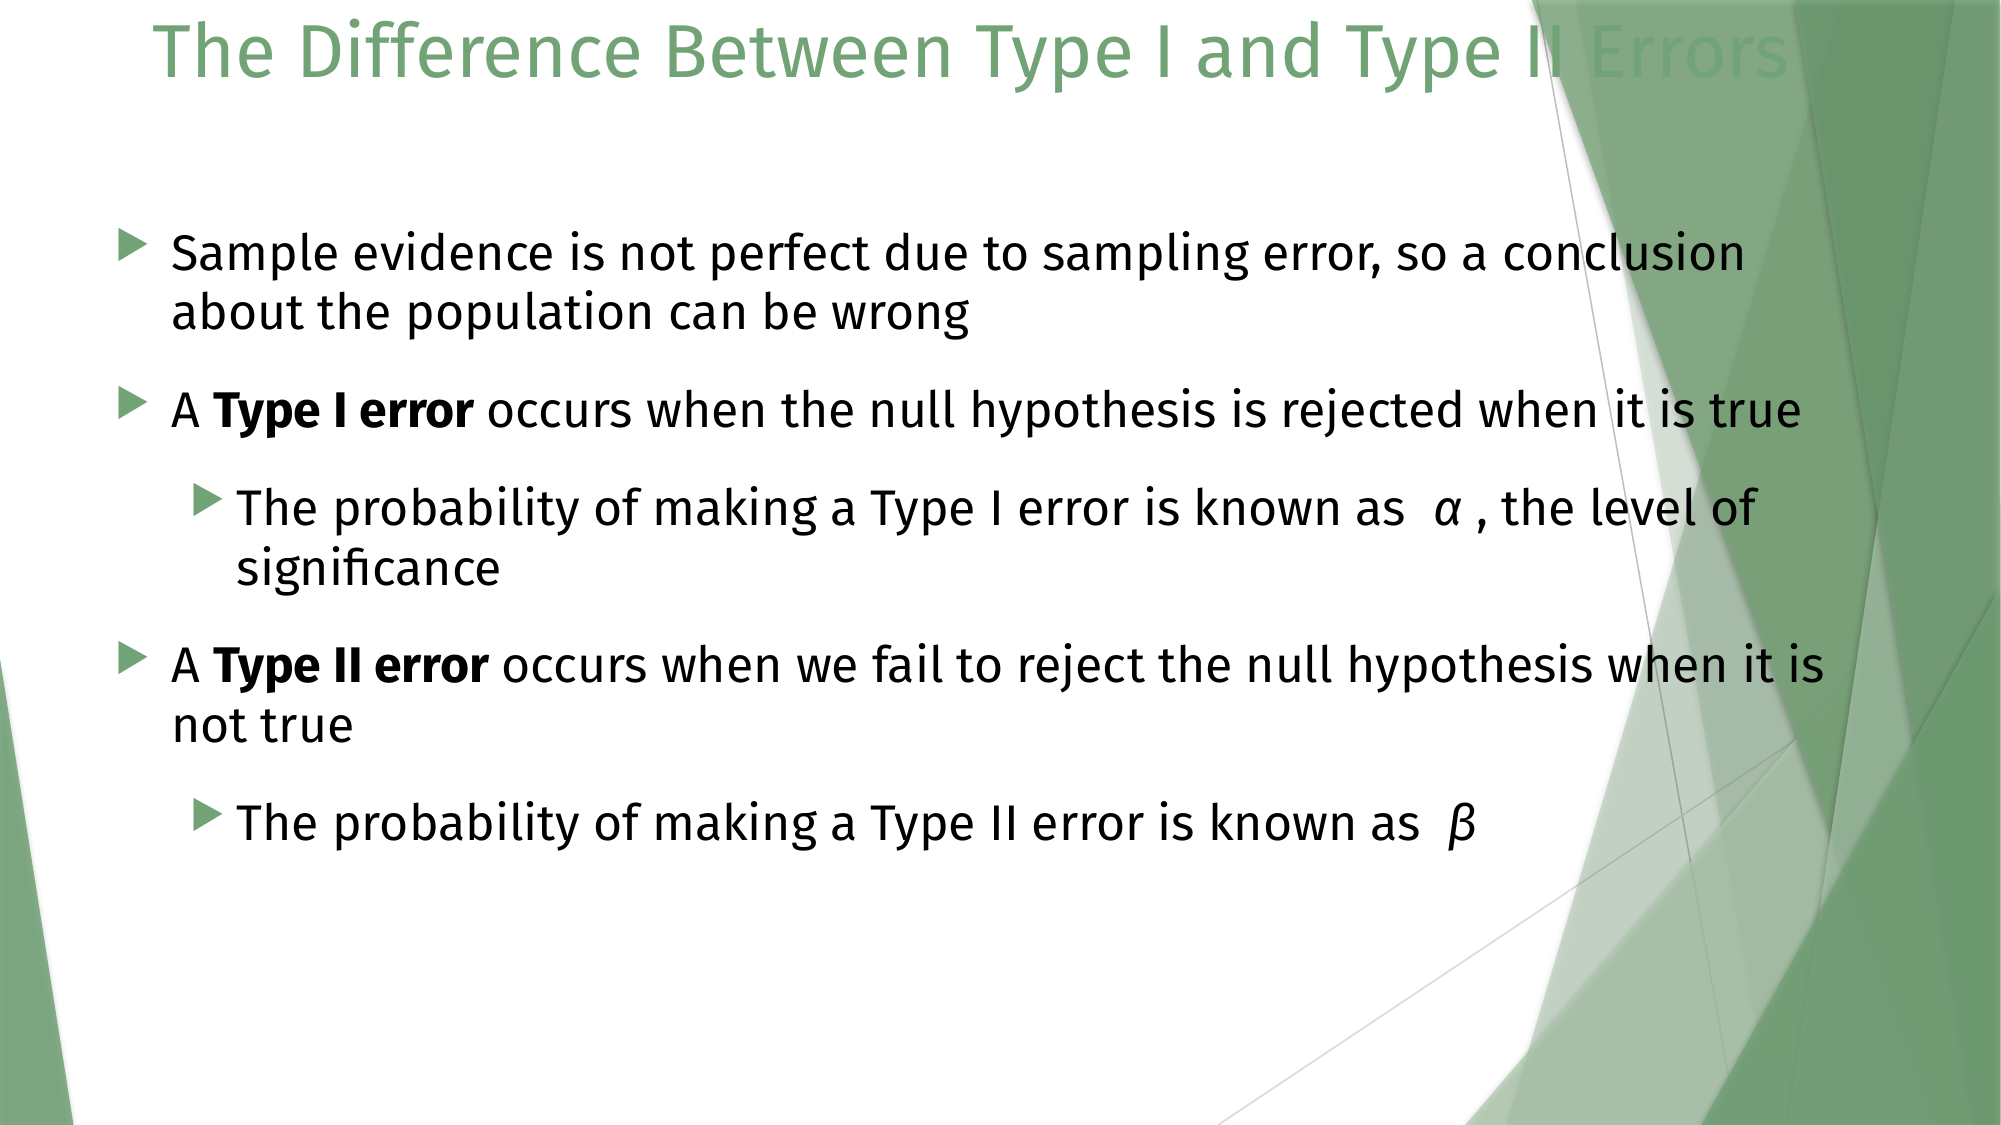

# The Difference Between Type I and Type II Errors
Sample evidence is not perfect due to sampling error, so a conclusion about the population can be wrong
A Type I error occurs when the null hypothesis is rejected when it is true
The probability of making a Type I error is known as  α , the level of significance
A Type II error occurs when we fail to reject the null hypothesis when it is not true
The probability of making a Type II error is known as  β